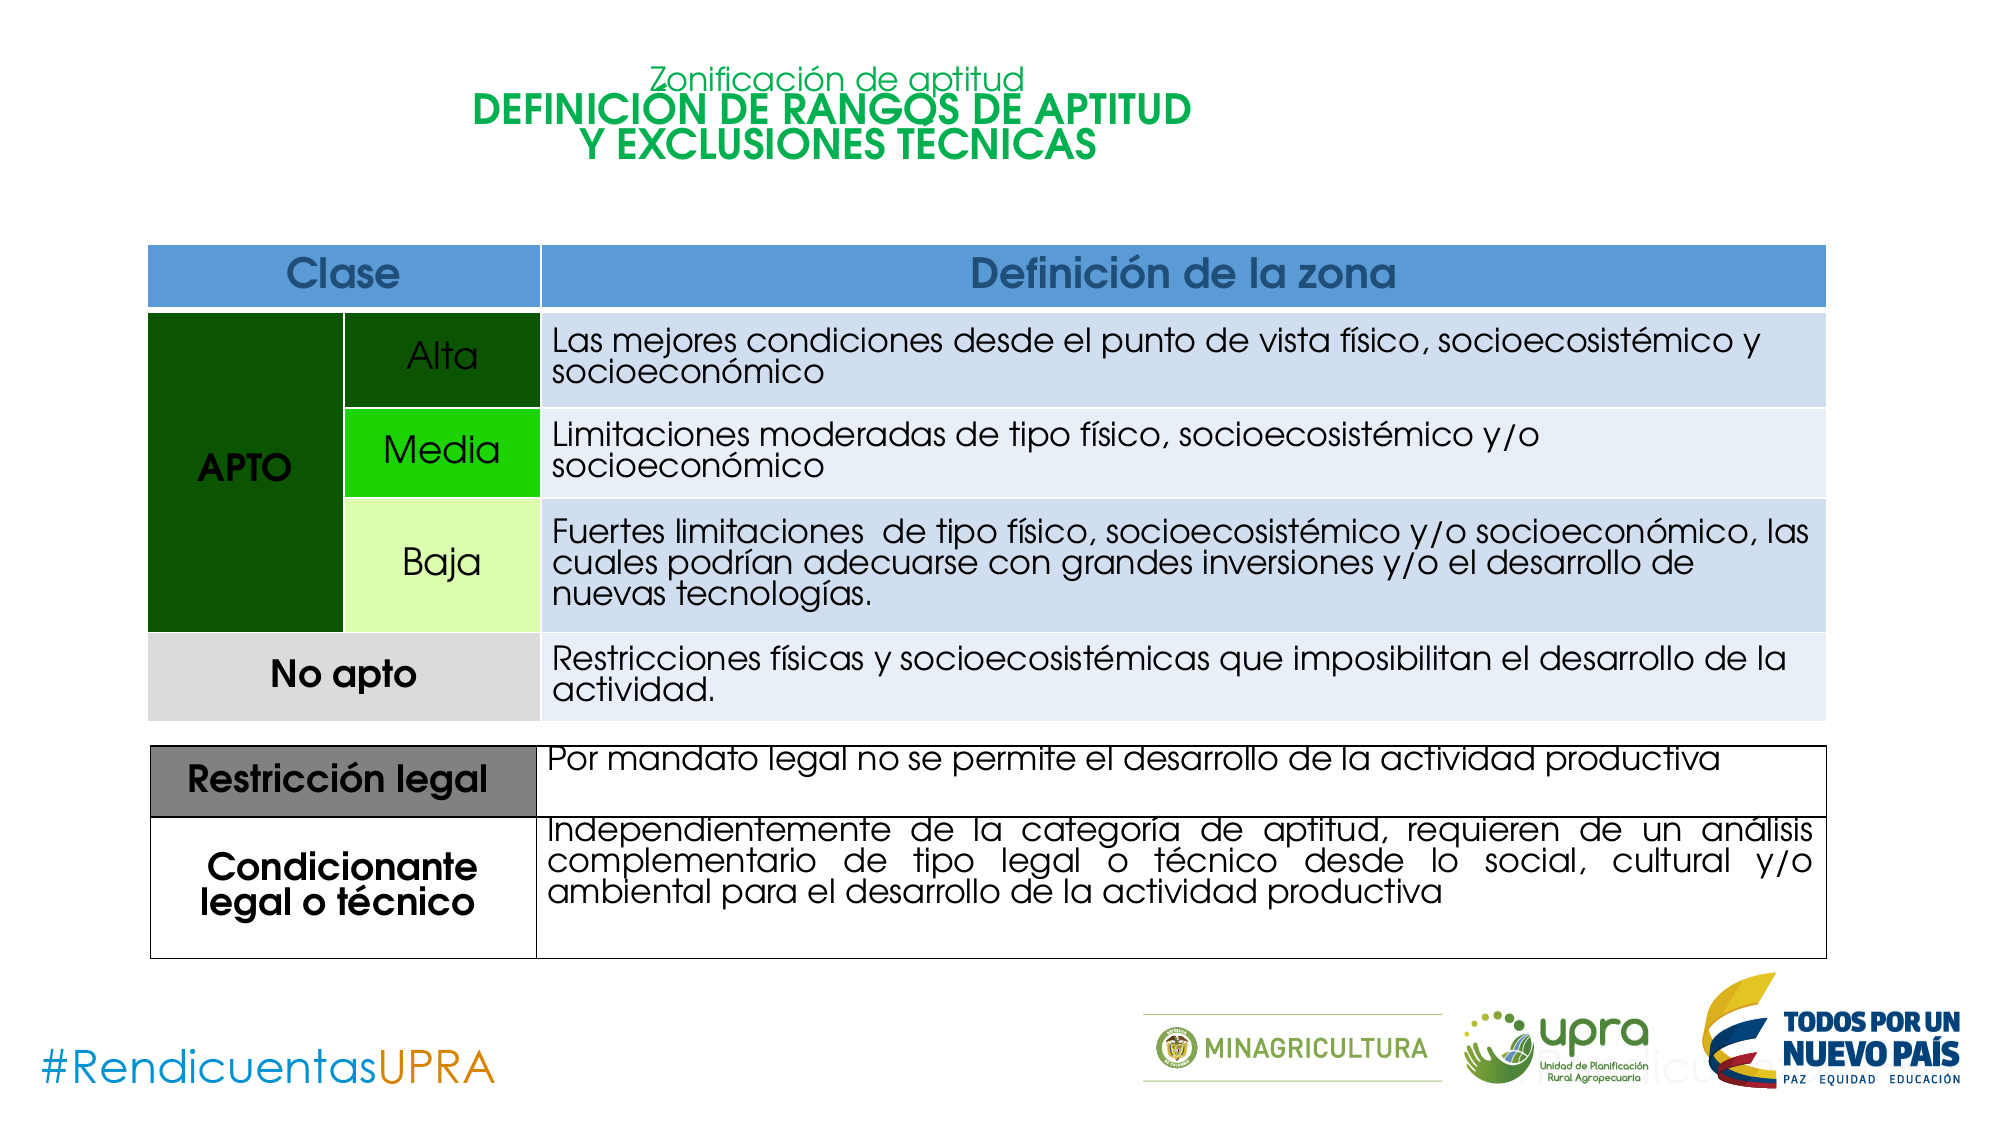

Zonificación de aptitud
DEFINICIÓN DE RANGOS DE APTITUD
Y EXCLUSIONES TÉCNICAS
| Clase |  | Definición de la zona |
| --- | --- | --- |
| APTO | Alta | Las mejores condiciones desde el punto de vista físico, socioecosistémico y socioeconómico |
|  | Media | Limitaciones moderadas de tipo físico, socioecosistémico y/o socioeconómico |
|  | Baja | Fuertes limitaciones de tipo físico, socioecosistémico y/o socioeconómico, las cuales podrían adecuarse con grandes inversiones y/o el desarrollo de nuevas tecnologías. |
| No apto |  | Restricciones físicas y socioecosistémicas que imposibilitan el desarrollo de la actividad. |
| Restricción legal | Por mandato legal no se permite el desarrollo de la actividad productiva |
| --- | --- |
| Condicionante legal o técnico | Independientemente de la categoría de aptitud, requieren de un análisis complementario de tipo legal o técnico desde lo social, cultural y/o ambiental para el desarrollo de la actividad productiva |